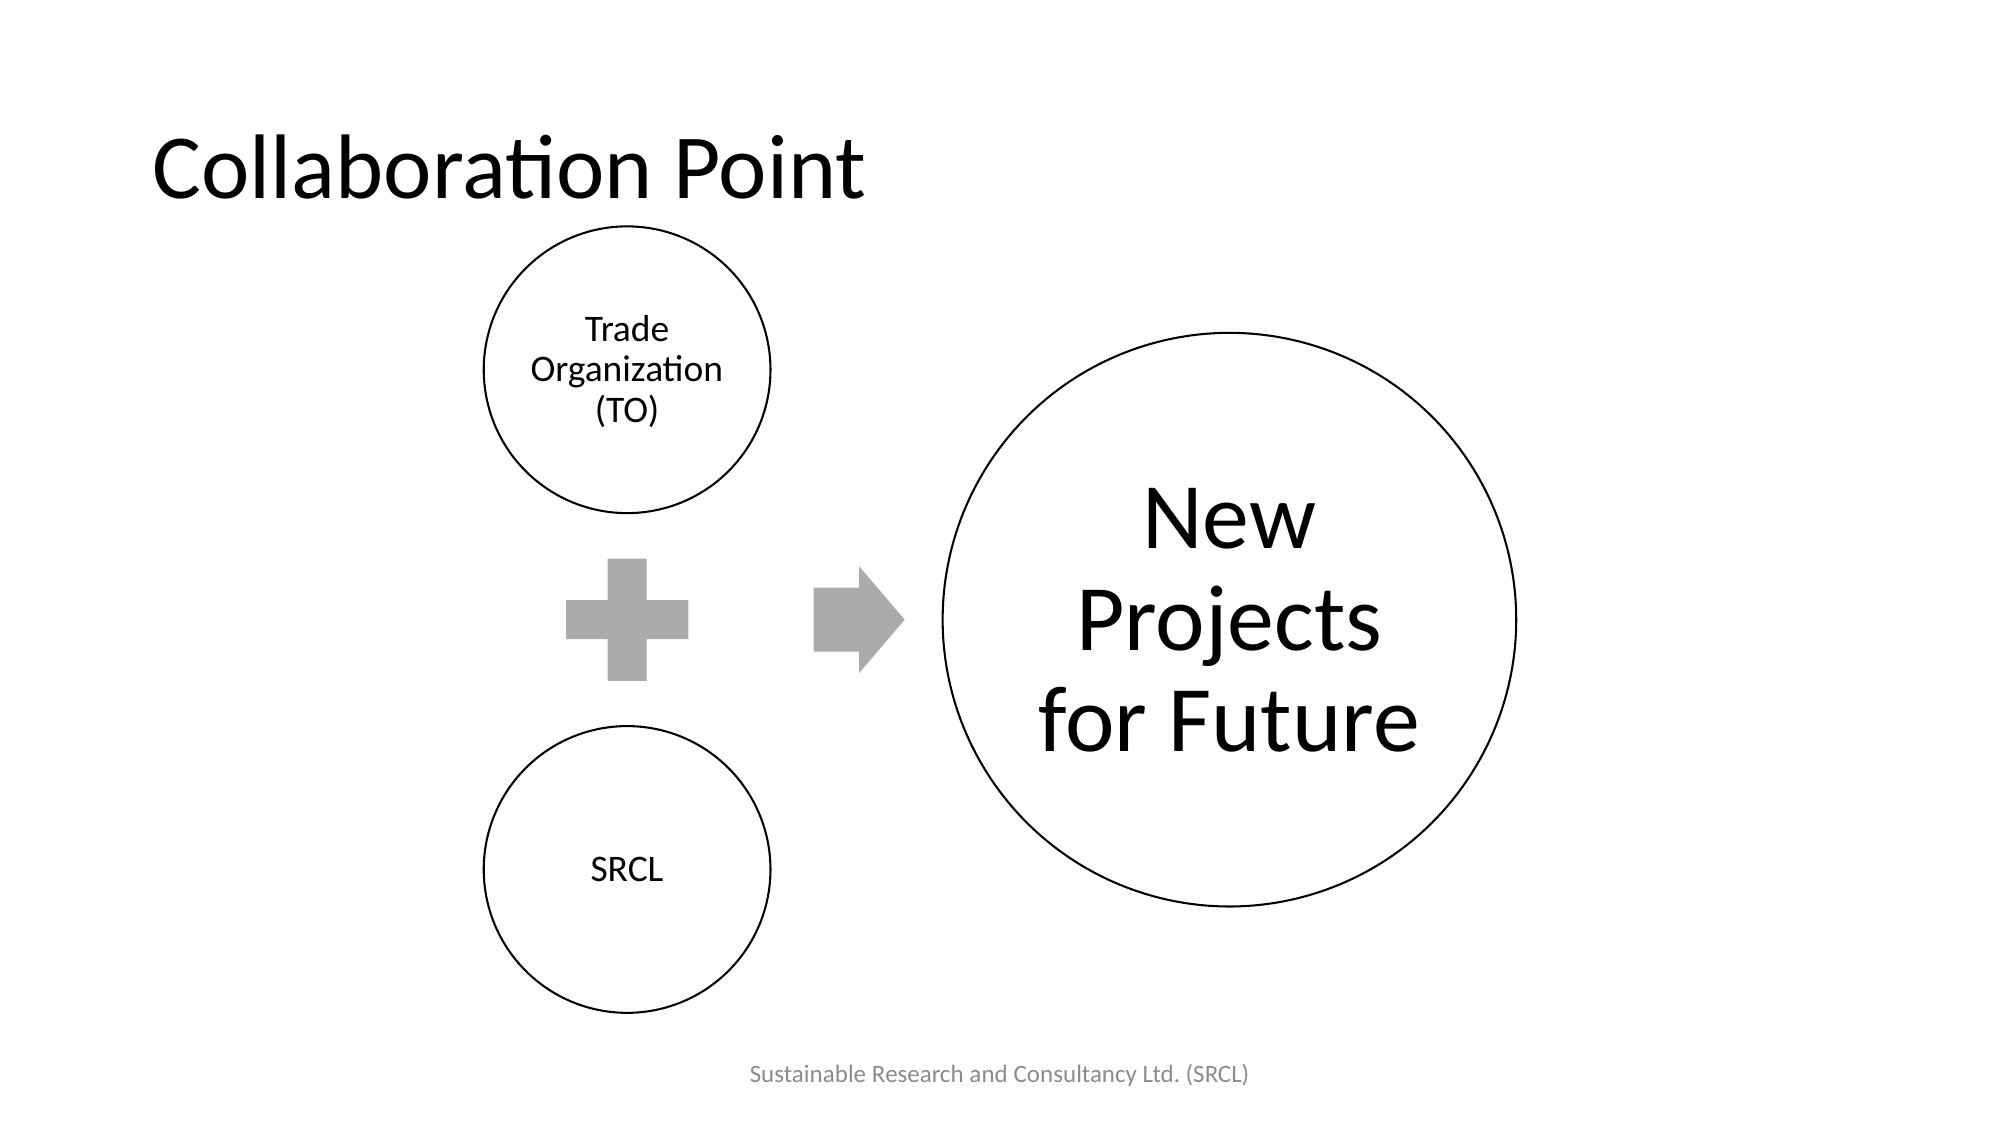

# Collaboration Point
Trade Organization (TO)

SRCL

New Projects for Future
Sustainable Research and Consultancy Ltd. (SRCL)